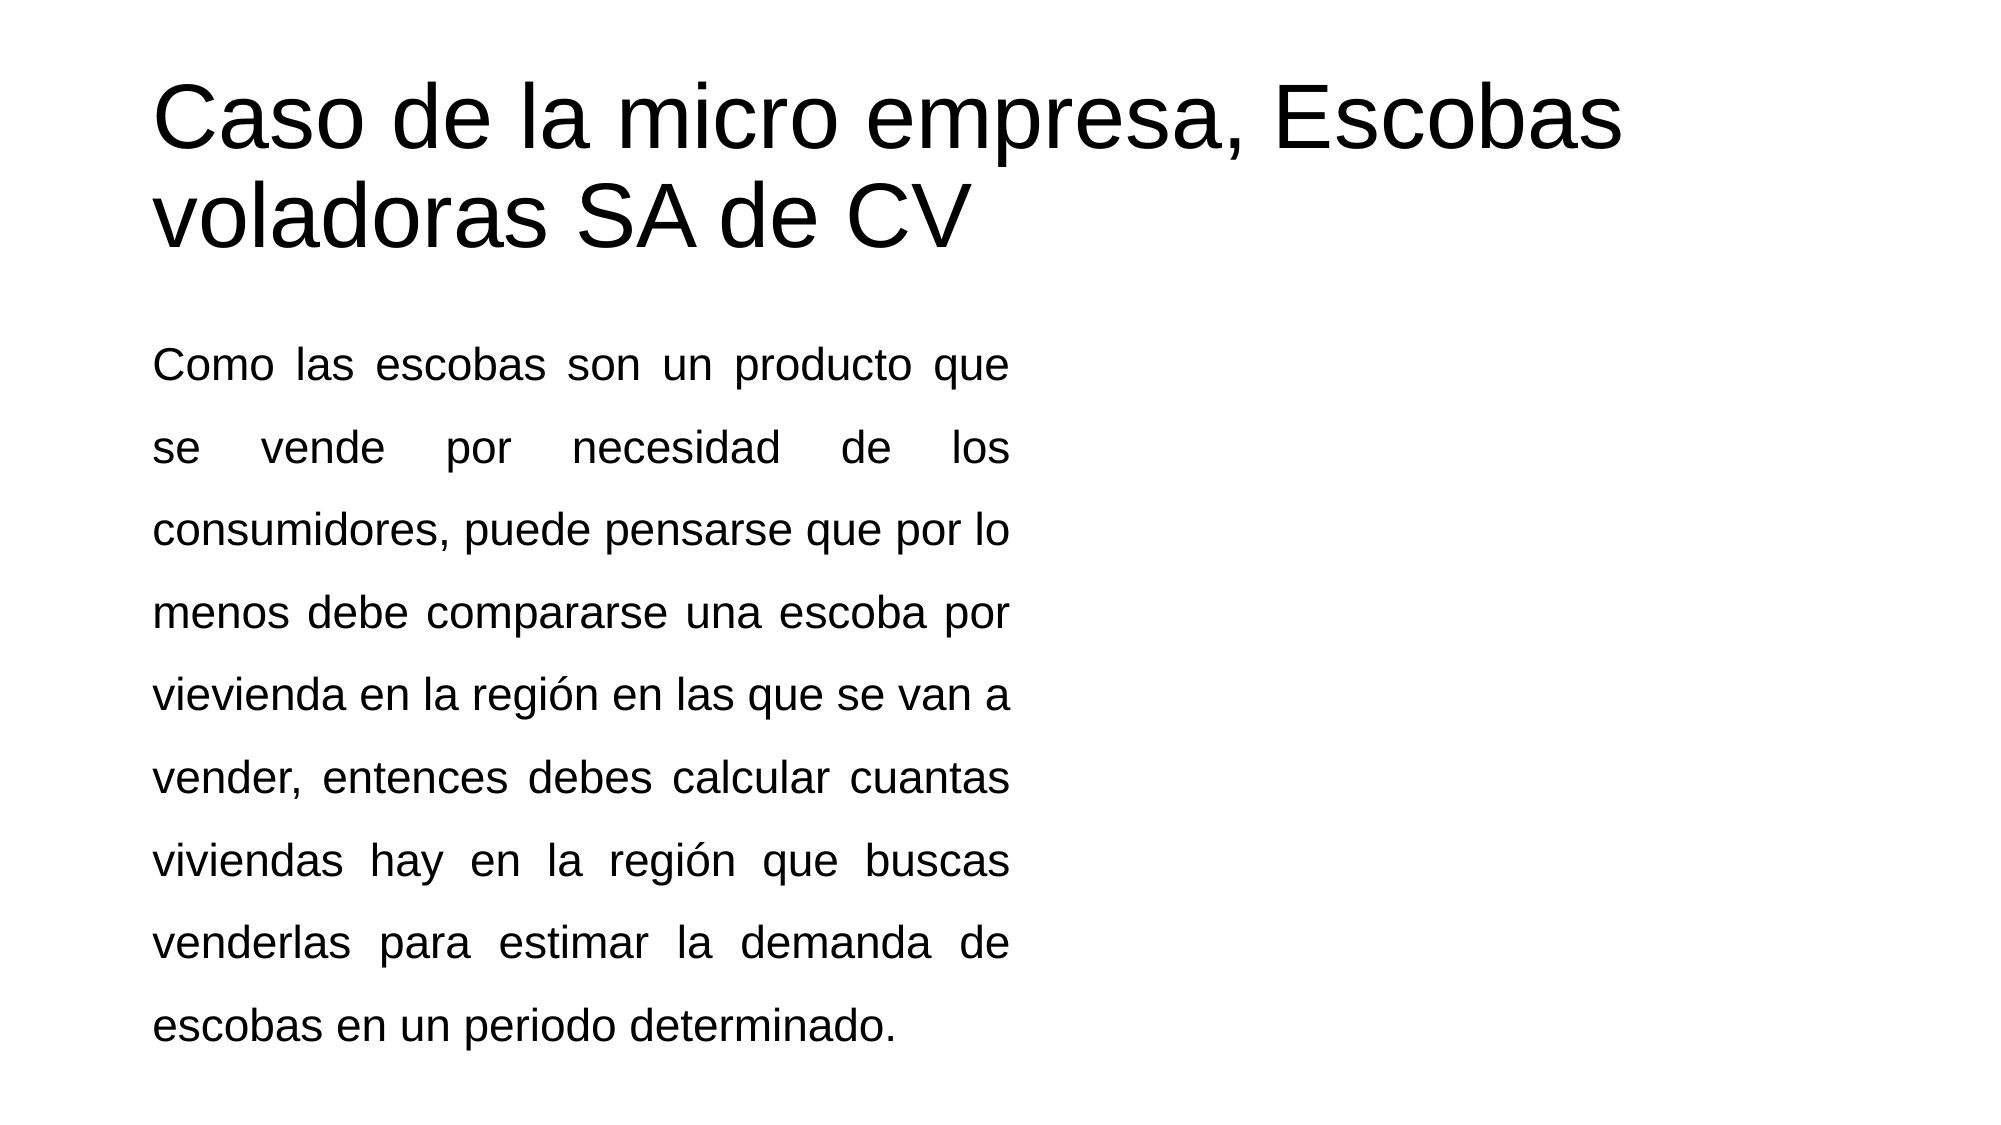

# Caso de la micro empresa, Escobas voladoras SA de CV
Como las escobas son un producto que se vende por necesidad de los consumidores, puede pensarse que por lo menos debe compararse una escoba por vievienda en la región en las que se van a vender, entences debes calcular cuantas viviendas hay en la región que buscas venderlas para estimar la demanda de escobas en un periodo determinado.